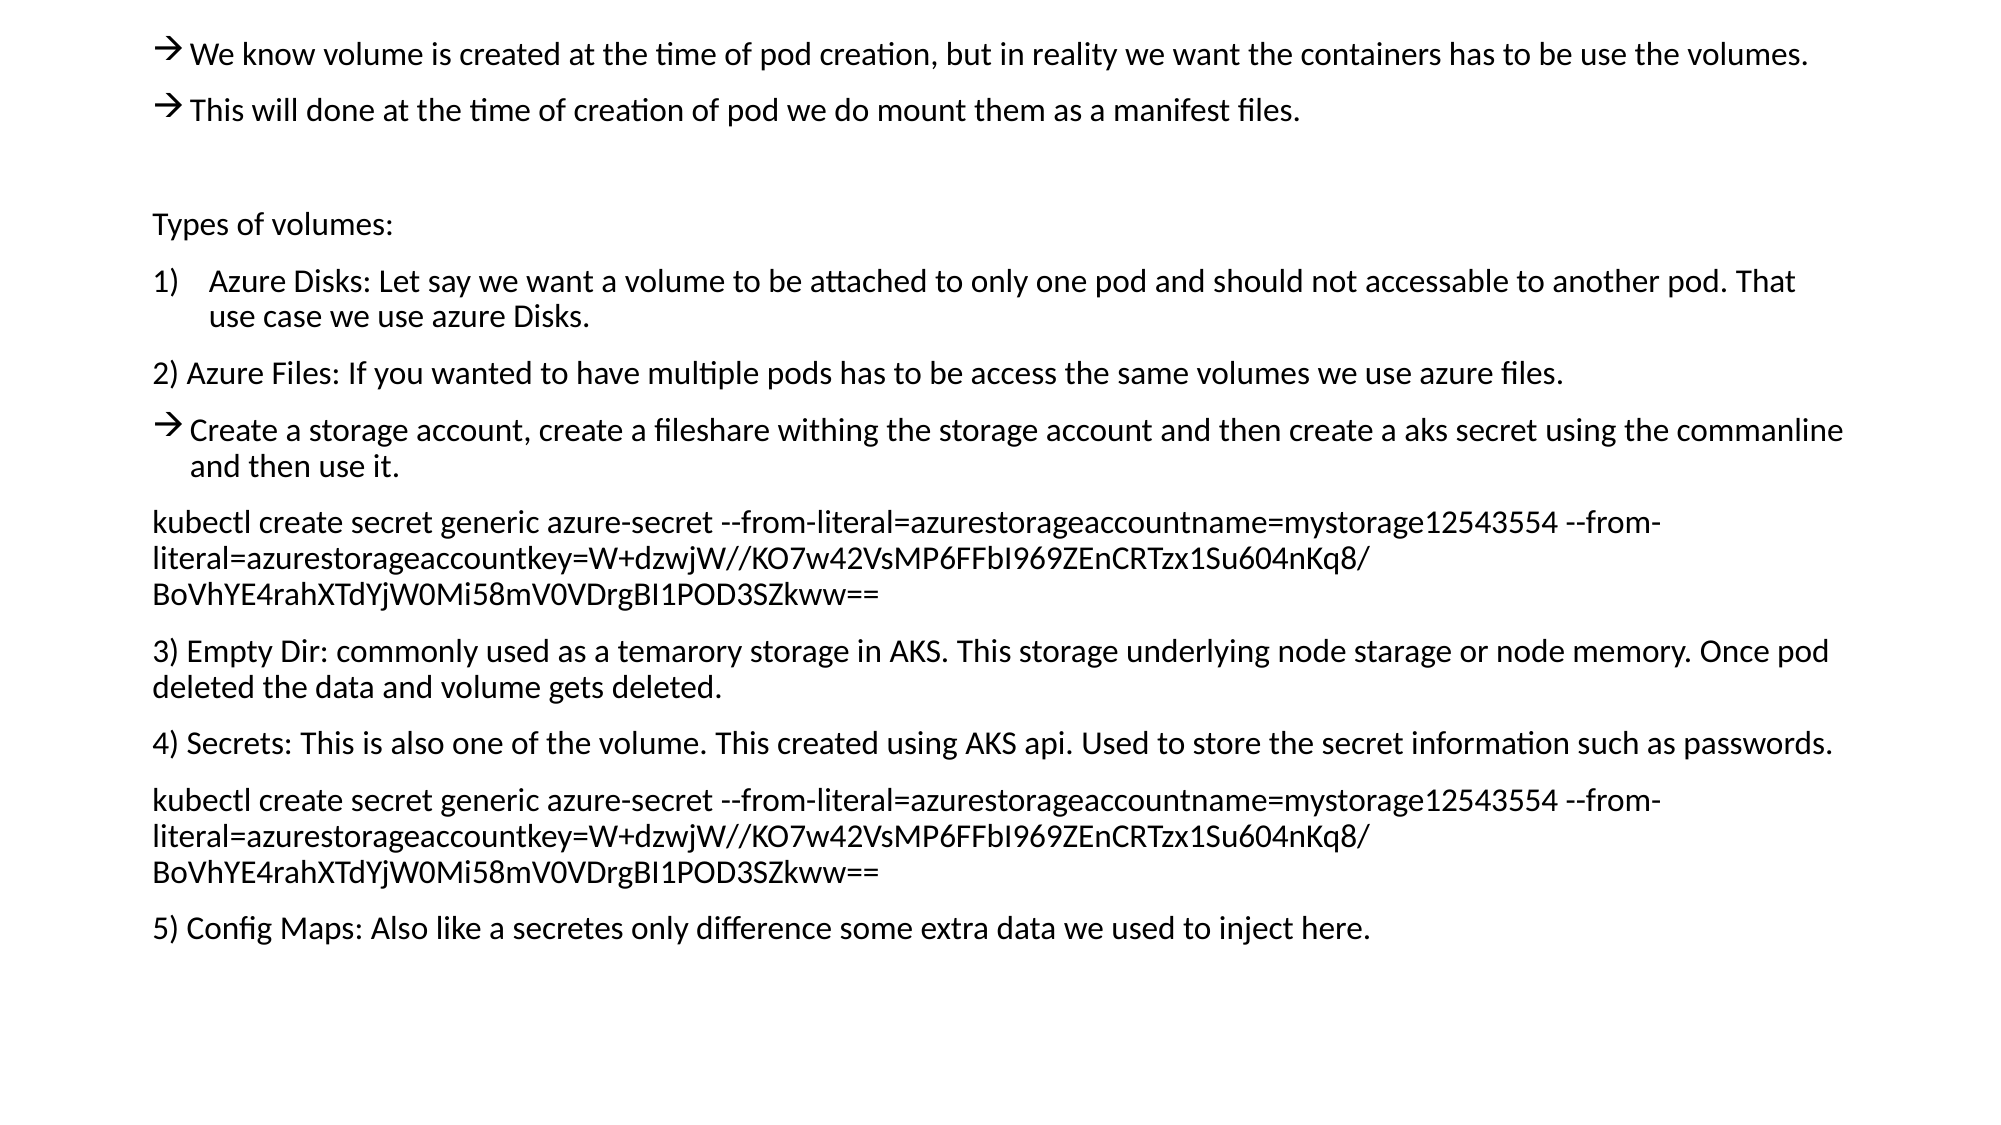

We know volume is created at the time of pod creation, but in reality we want the containers has to be use the volumes.
This will done at the time of creation of pod we do mount them as a manifest files.

Types of volumes:
Azure Disks: Let say we want a volume to be attached to only one pod and should not accessable to another pod. That use case we use azure Disks.
2) Azure Files: If you wanted to have multiple pods has to be access the same volumes we use azure files.
Create a storage account, create a fileshare withing the storage account and then create a aks secret using the commanline and then use it.
kubectl create secret generic azure-secret --from-literal=azurestorageaccountname=mystorage12543554 --from-literal=azurestorageaccountkey=W+dzwjW//KO7w42VsMP6FFbI969ZEnCRTzx1Su604nKq8/BoVhYE4rahXTdYjW0Mi58mV0VDrgBI1POD3SZkww==
3) Empty Dir: commonly used as a temarory storage in AKS. This storage underlying node starage or node memory. Once pod deleted the data and volume gets deleted.
4) Secrets: This is also one of the volume. This created using AKS api. Used to store the secret information such as passwords.
kubectl create secret generic azure-secret --from-literal=azurestorageaccountname=mystorage12543554 --from-literal=azurestorageaccountkey=W+dzwjW//KO7w42VsMP6FFbI969ZEnCRTzx1Su604nKq8/BoVhYE4rahXTdYjW0Mi58mV0VDrgBI1POD3SZkww==
5) Config Maps: Also like a secretes only difference some extra data we used to inject here.